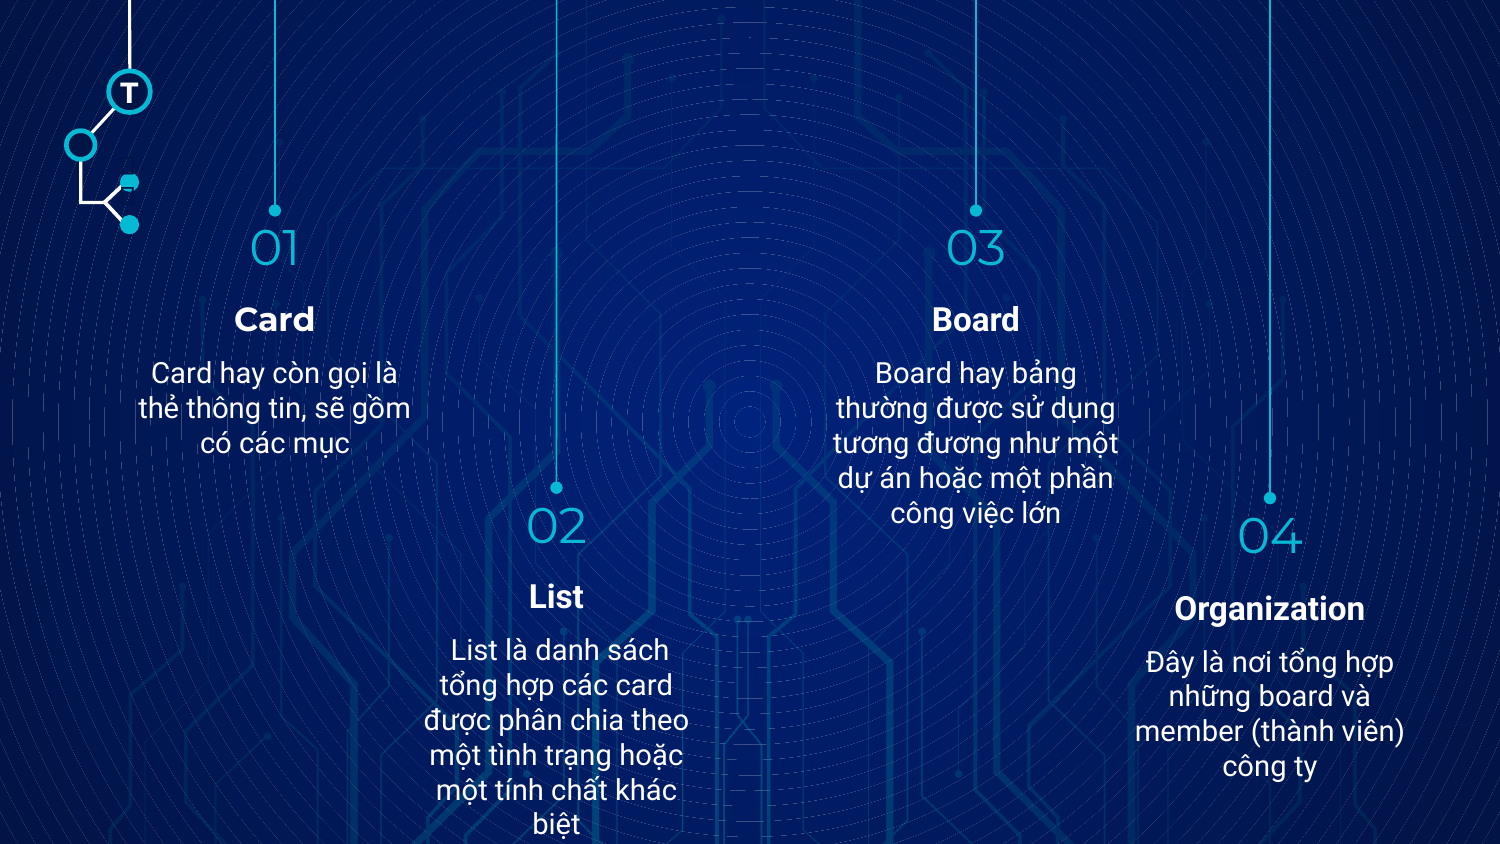

T

🠺

01
03
🠺
# Card
Board
Card hay còn gọi là thẻ thông tin, sẽ gồm có các mục
Board hay bảng thường được sử dụng tương đương như một dự án hoặc một phần công việc lớn
02
04
List
Organization
 List là danh sách tổng hợp các card được phân chia theo một tình trạng hoặc một tính chất khác biệt
Đây là nơi tổng hợp những board và member (thành viên) công ty